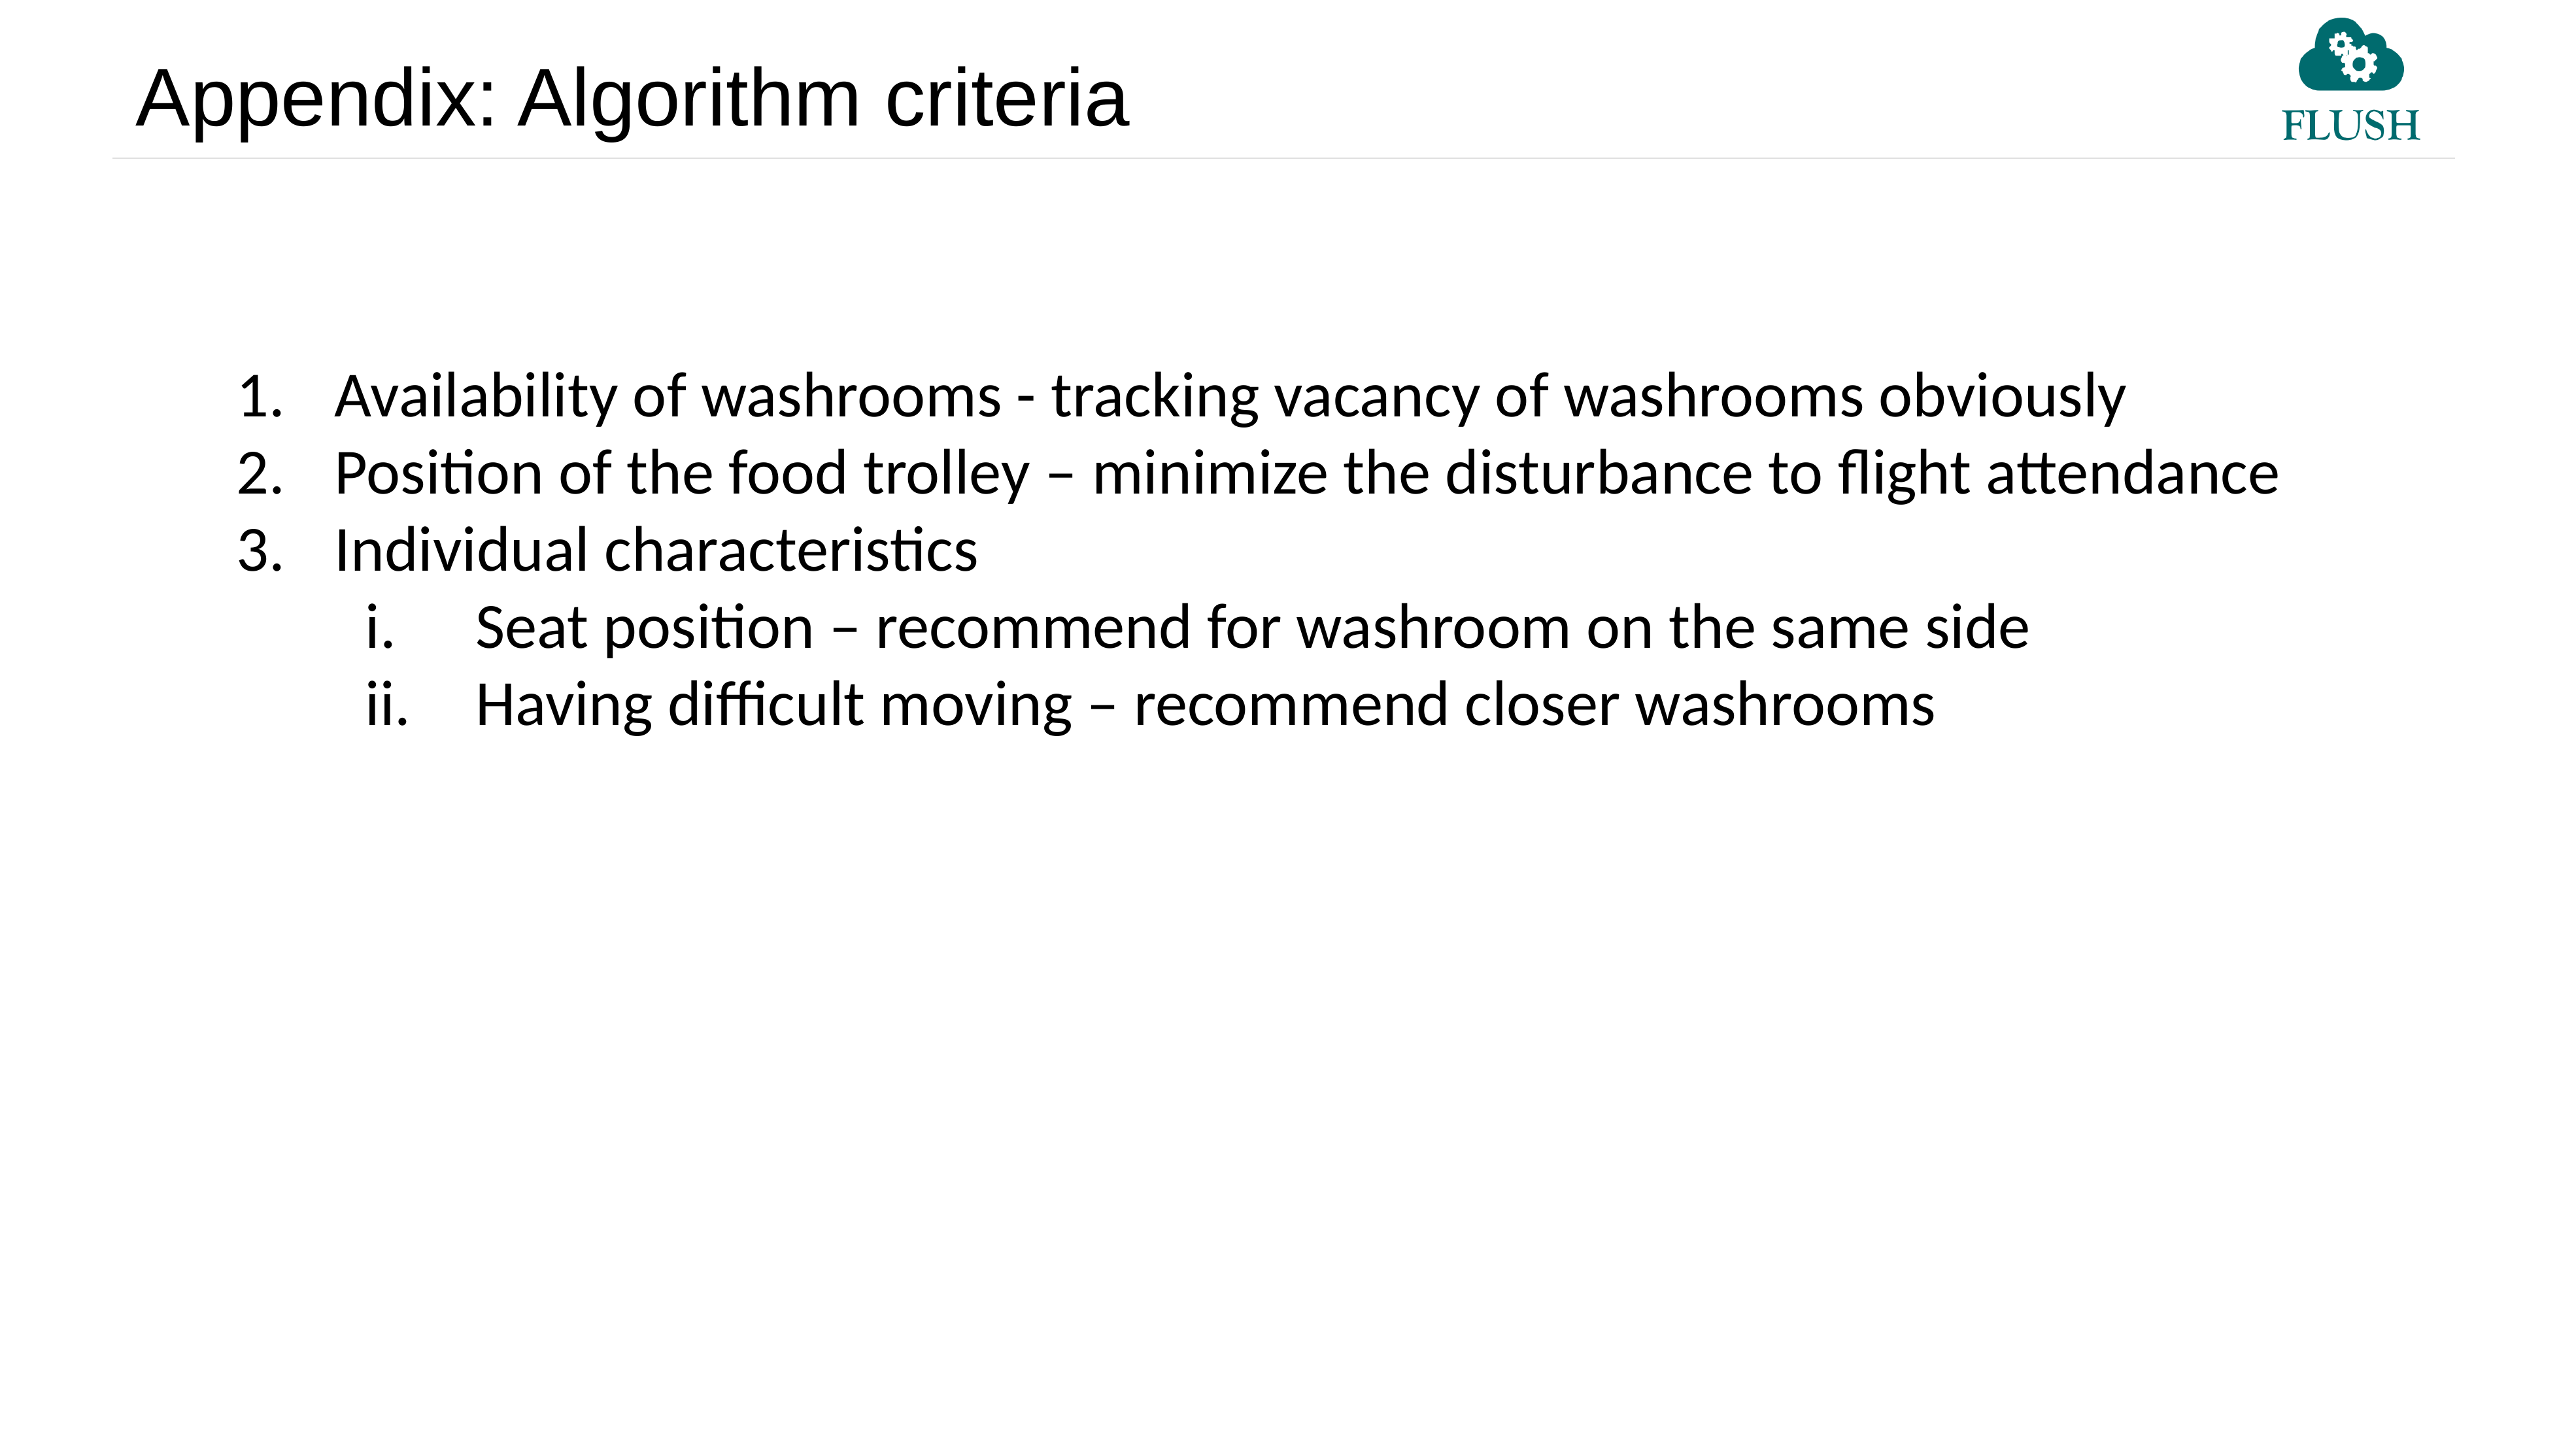

# Competitive Advantage
Appendix: Algorithm criteria
Availability of washrooms - tracking vacancy of washrooms obviously
Position of the food trolley – minimize the disturbance to flight attendance
Individual characteristics
Seat position – recommend for washroom on the same side
Having difficult moving – recommend closer washrooms